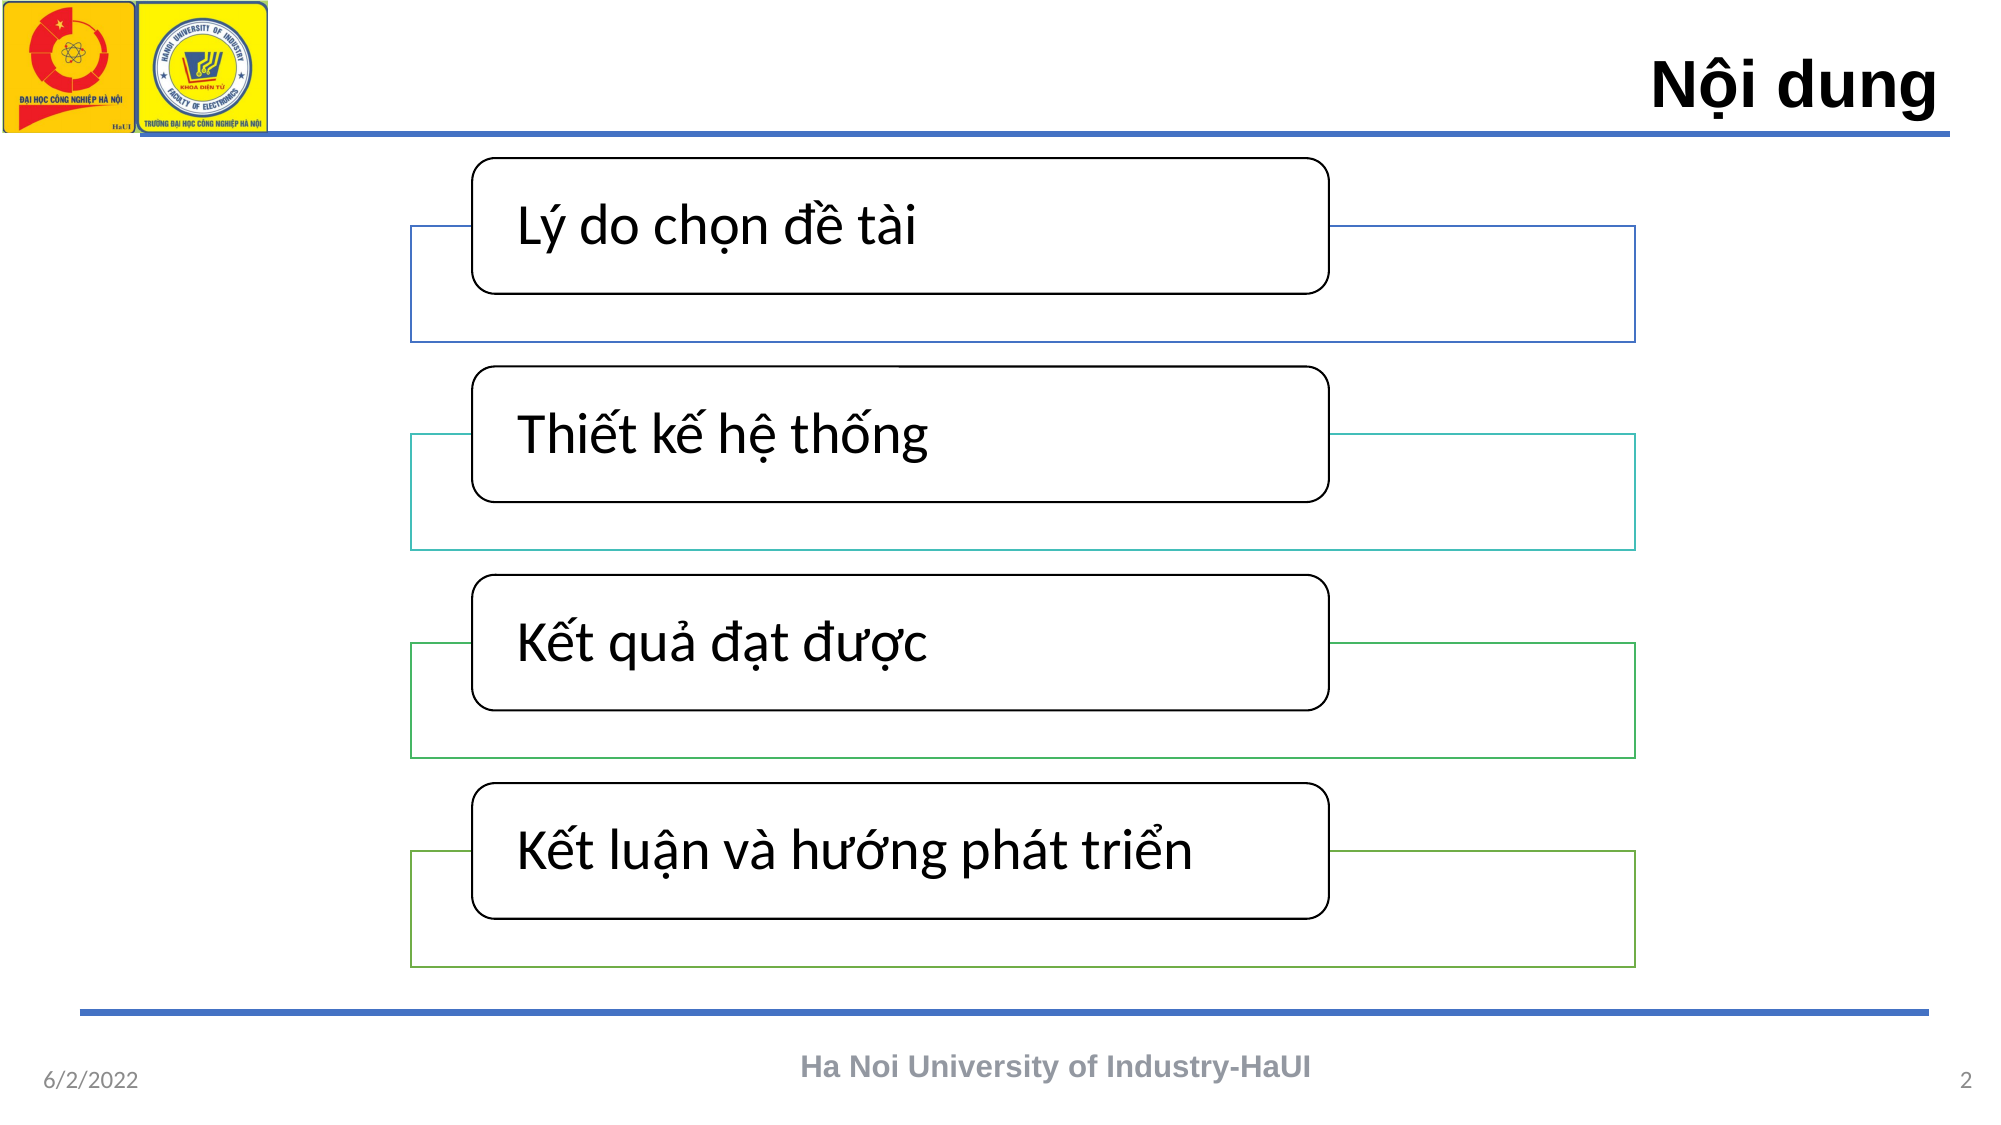

Nội dung
Lý do chọn đề tài
Thiết kế hệ thống
Kết quả đạt được
Kết luận và hướng phát triển
6/2/2022
Ha Noi University of Industry-HaUI

2